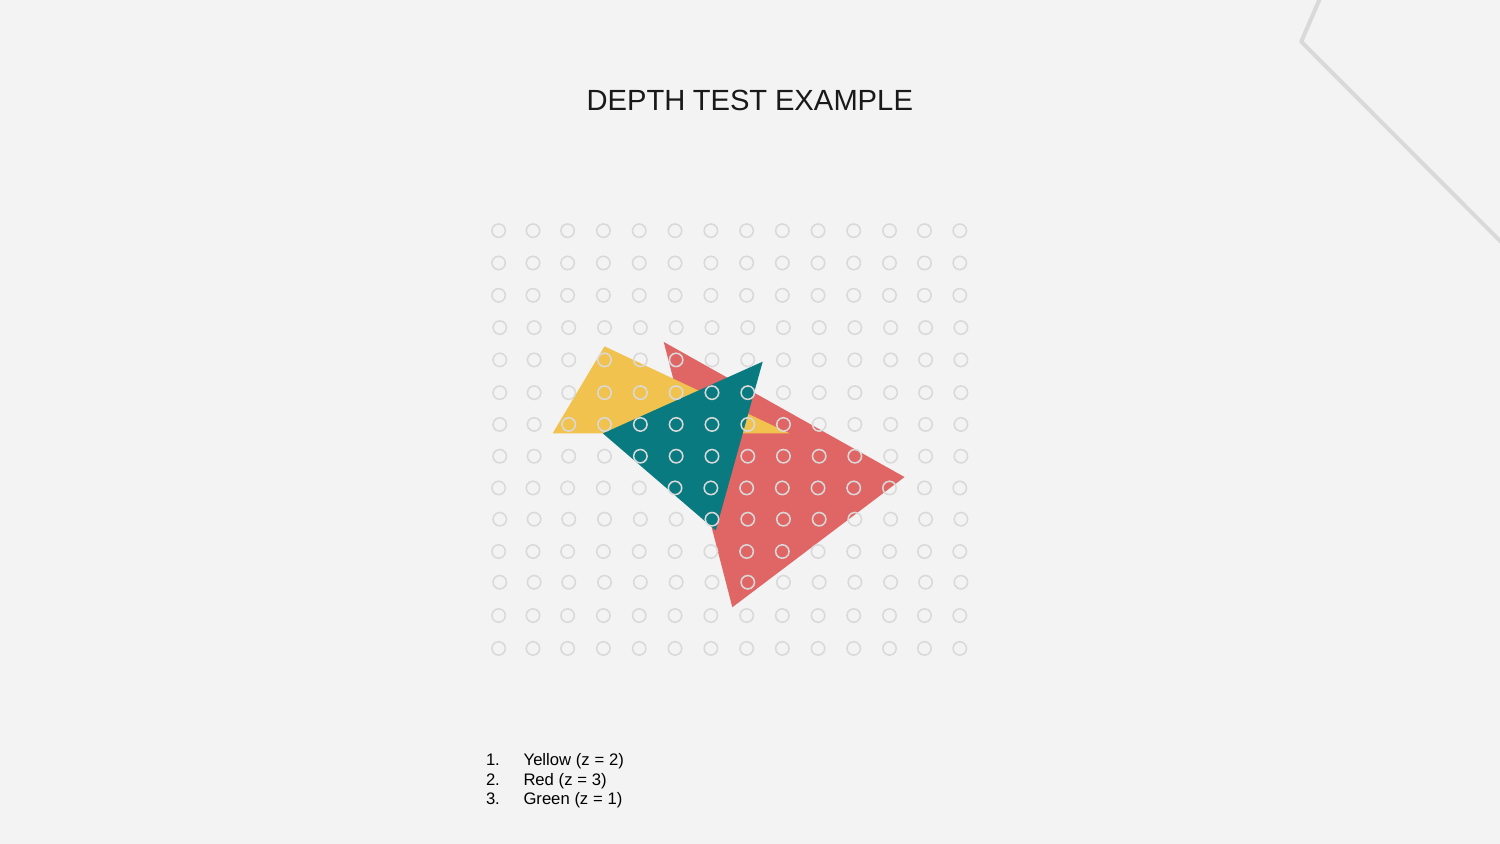

# DEPTH TEST EXAMPLE

Yellow (z = 2)
Red (z = 3)
Green (z = 1)